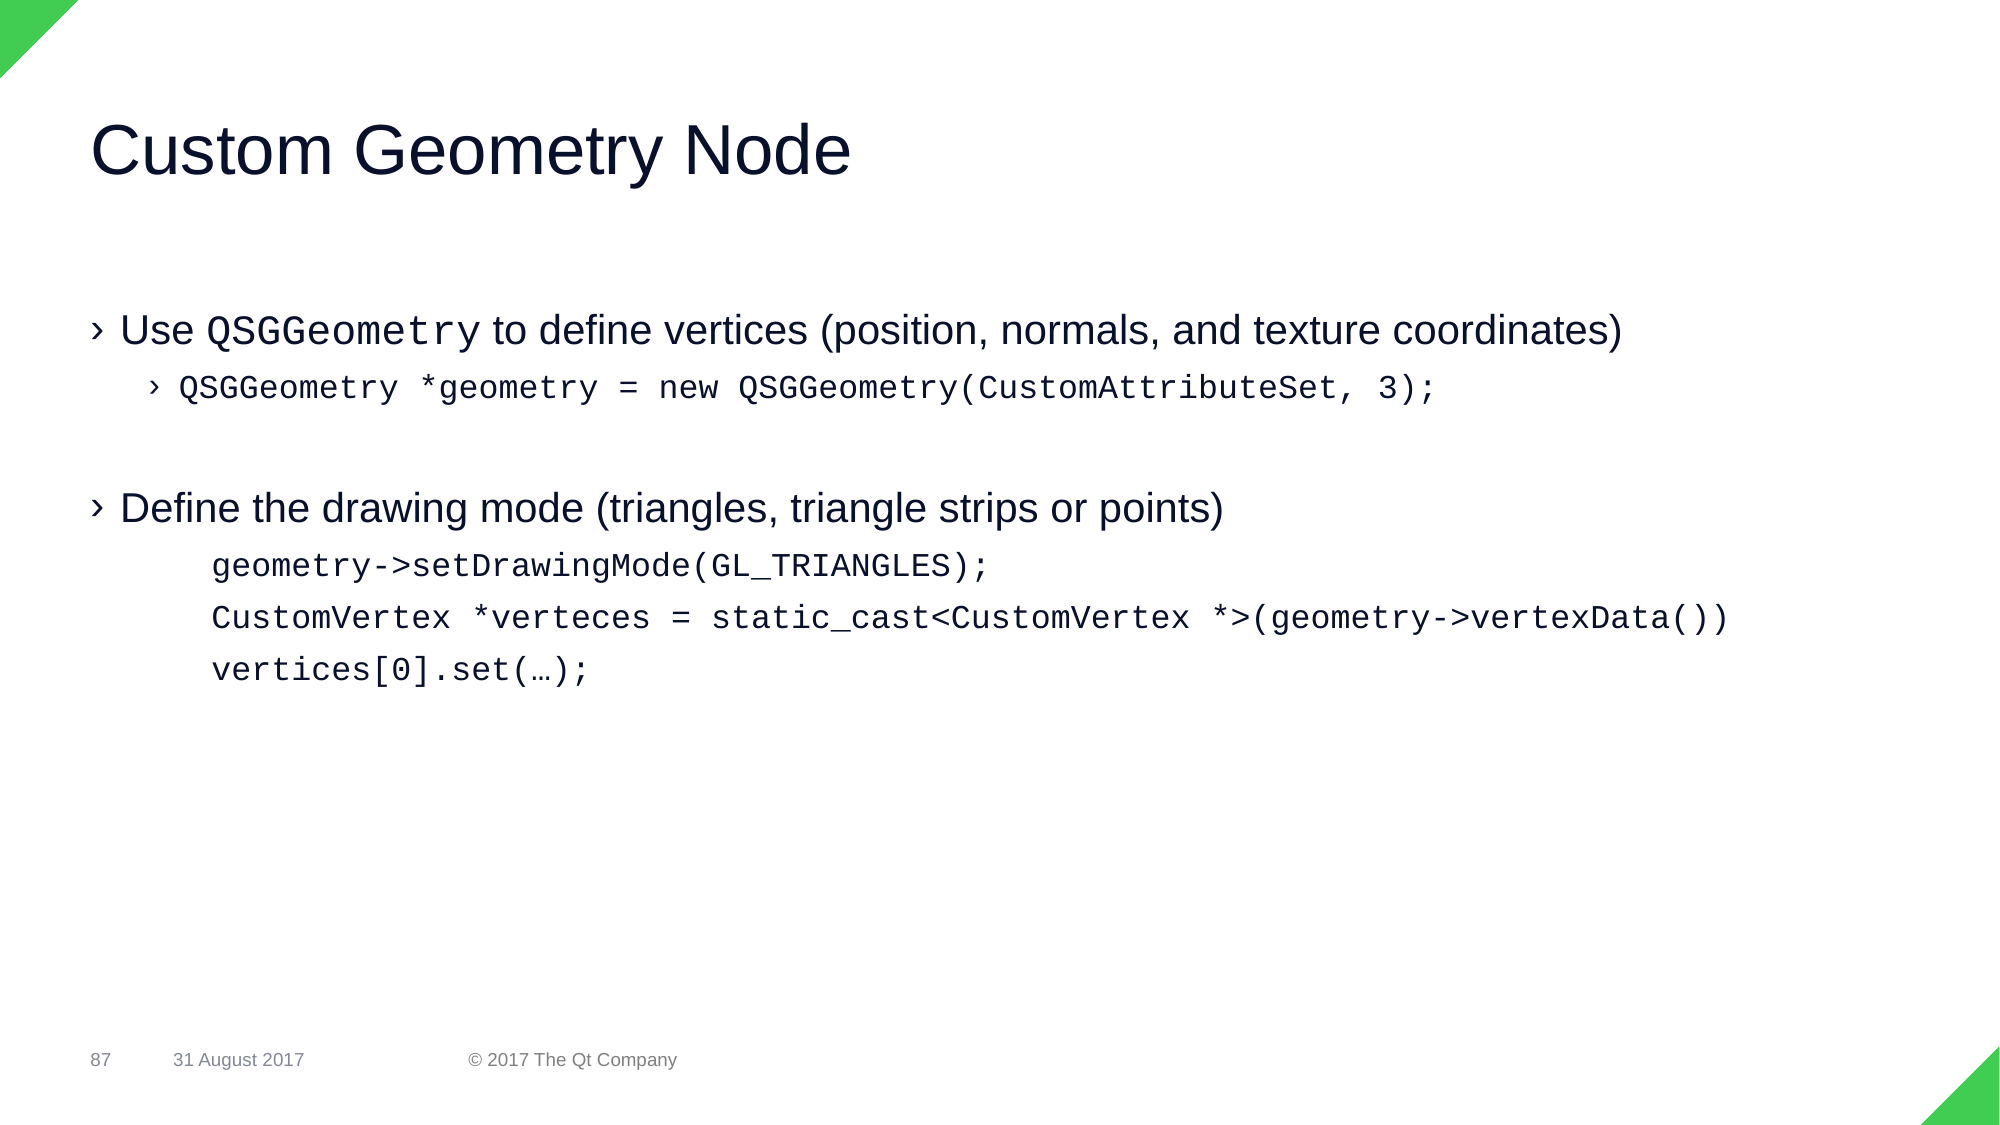

# Custom Geometry Node
Use QSGGeometry to define vertices (position, normals, and texture coordinates)
QSGGeometry *geometry = new QSGGeometry(CustomAttributeSet, 3);

Define the drawing mode (triangles, triangle strips or points)
geometry->setDrawingMode(GL_TRIANGLES);
CustomVertex *verteces = static_cast<CustomVertex *>(geometry->vertexData())
vertices[0].set(…);
87
31 August 2017
© 2017 The Qt Company